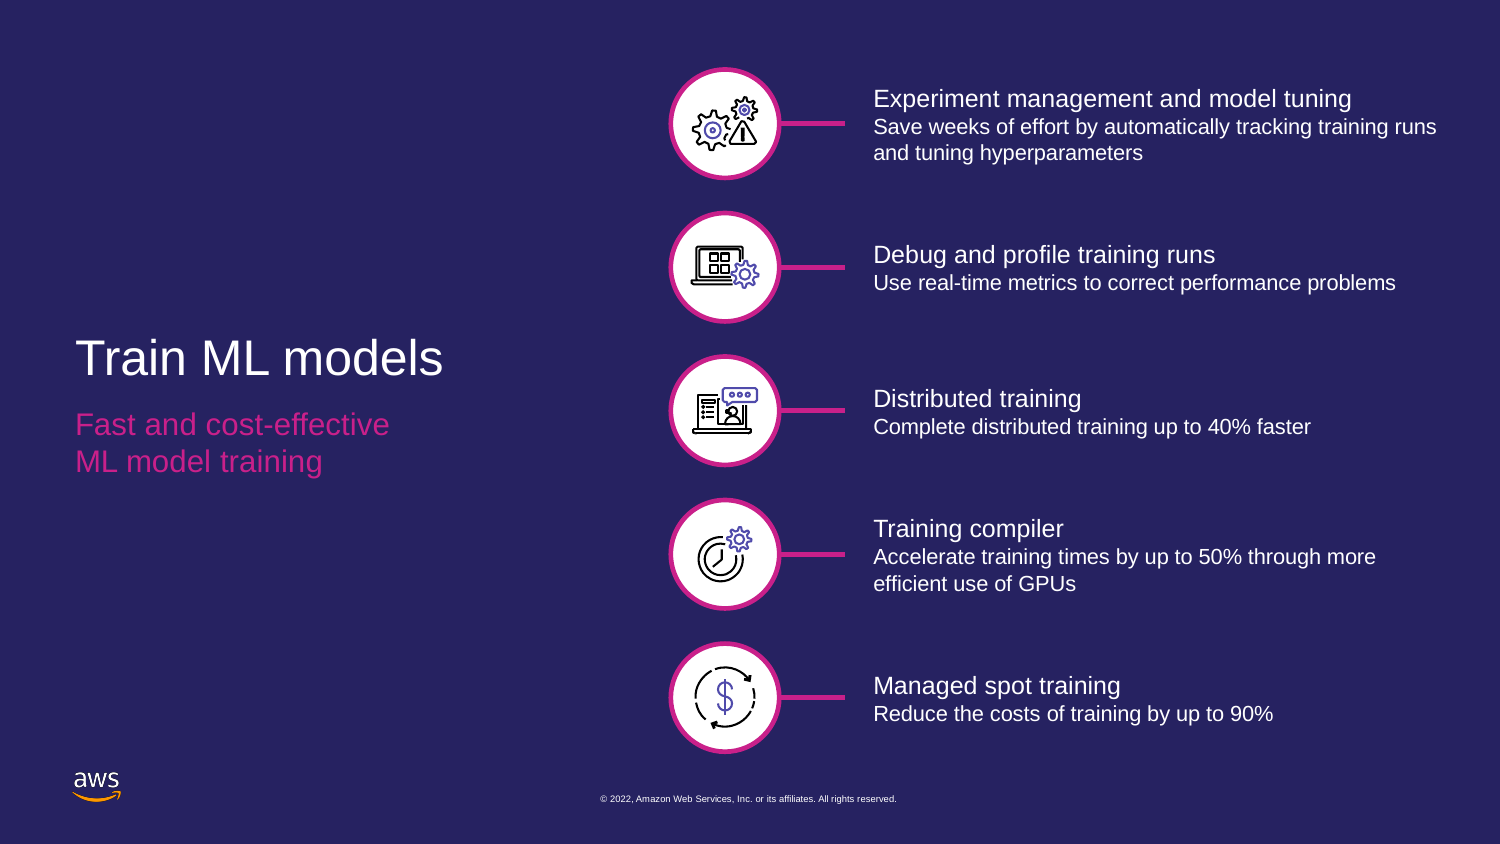

Experiment management and model tuning
Save weeks of effort by automatically tracking training runs and tuning hyperparameters

Debug and profile training runs
Use real-time metrics to correct performance problems

Train ML models
Fast and cost-effective
ML model training

Distributed training
Complete distributed training up to 40% faster

Training compiler
Accelerate training times by up to 50% through more efficient use of GPUs

Managed spot training
Reduce the costs of training by up to 90%